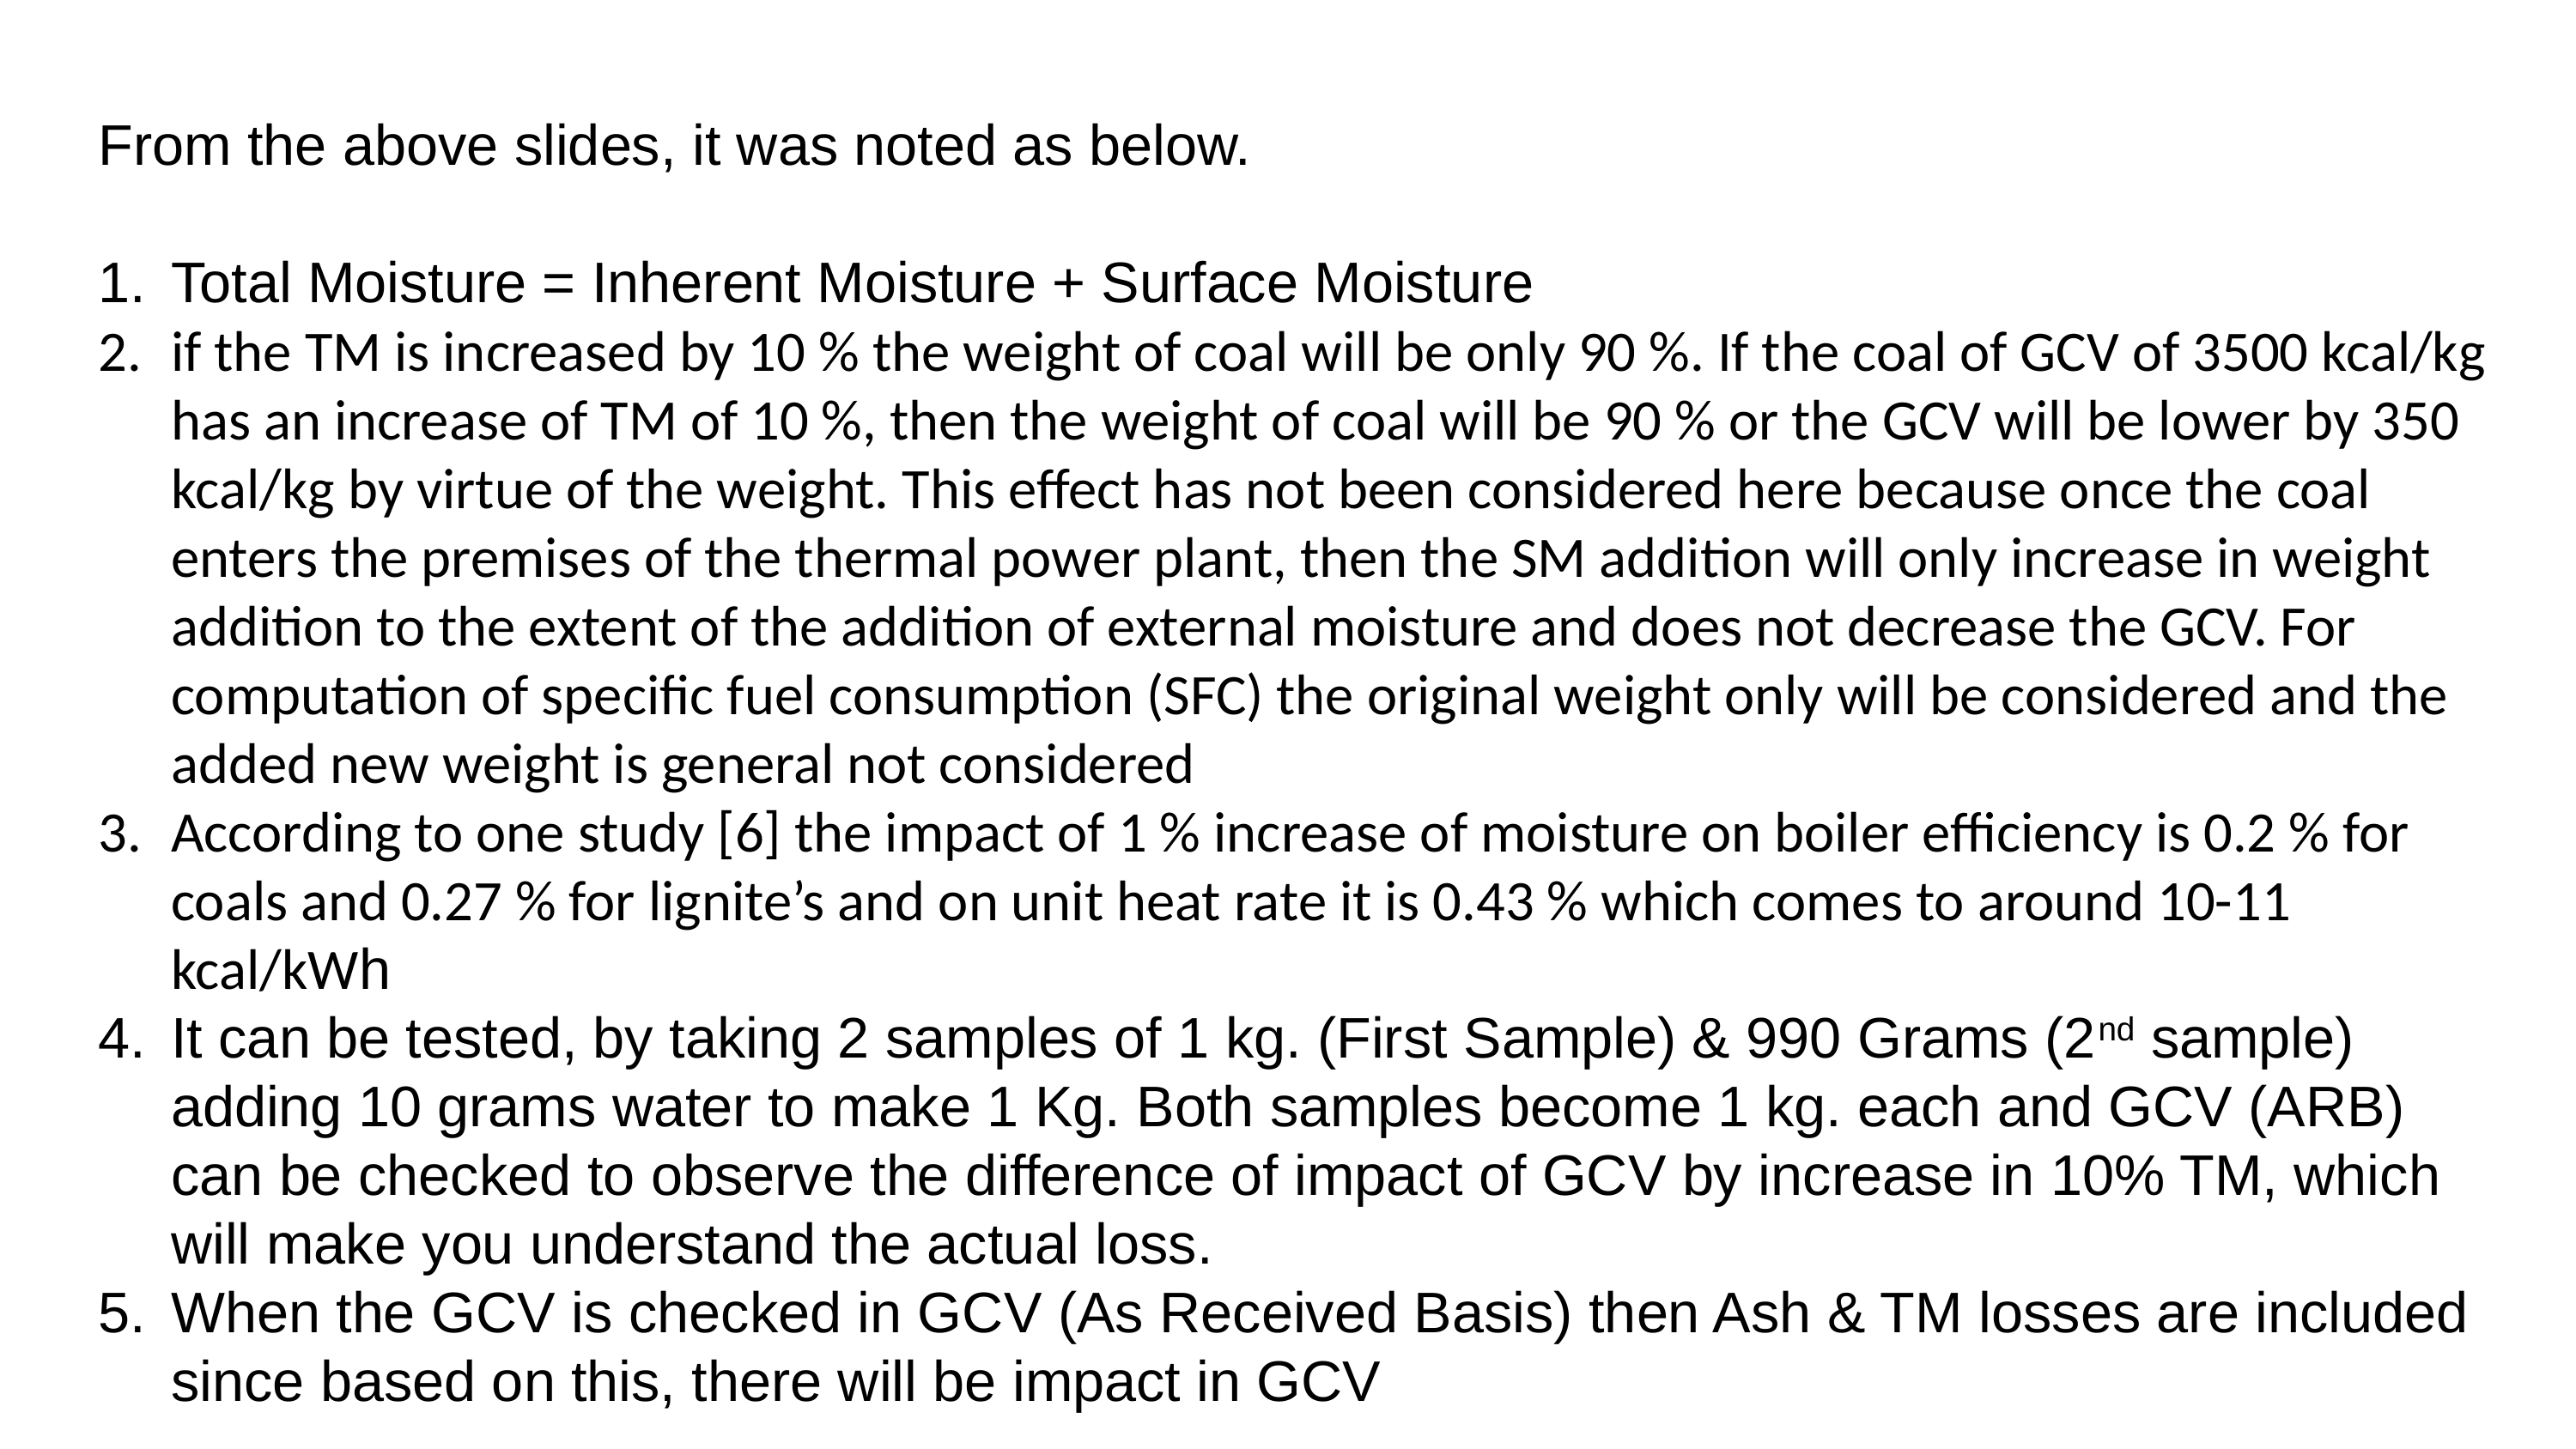

From the above slides, it was noted as below.

Total Moisture = Inherent Moisture + Surface Moisture
if the TM is increased by 10 % the weight of coal will be only 90 %. If the coal of GCV of 3500 kcal/kg has an increase of TM of 10 %, then the weight of coal will be 90 % or the GCV will be lower by 350 kcal/kg by virtue of the weight. This effect has not been considered here because once the coal enters the premises of the thermal power plant, then the SM addition will only increase in weight addition to the extent of the addition of external moisture and does not decrease the GCV. For computation of specific fuel consumption (SFC) the original weight only will be considered and the added new weight is general not considered
According to one study [6] the impact of 1 % increase of moisture on boiler efficiency is 0.2 % for coals and 0.27 % for lignite’s and on unit heat rate it is 0.43 % which comes to around 10-11 kcal/kWh
It can be tested, by taking 2 samples of 1 kg. (First Sample) & 990 Grams (2nd sample) adding 10 grams water to make 1 Kg. Both samples become 1 kg. each and GCV (ARB) can be checked to observe the difference of impact of GCV by increase in 10% TM, which will make you understand the actual loss.
When the GCV is checked in GCV (As Received Basis) then Ash & TM losses are included since based on this, there will be impact in GCV